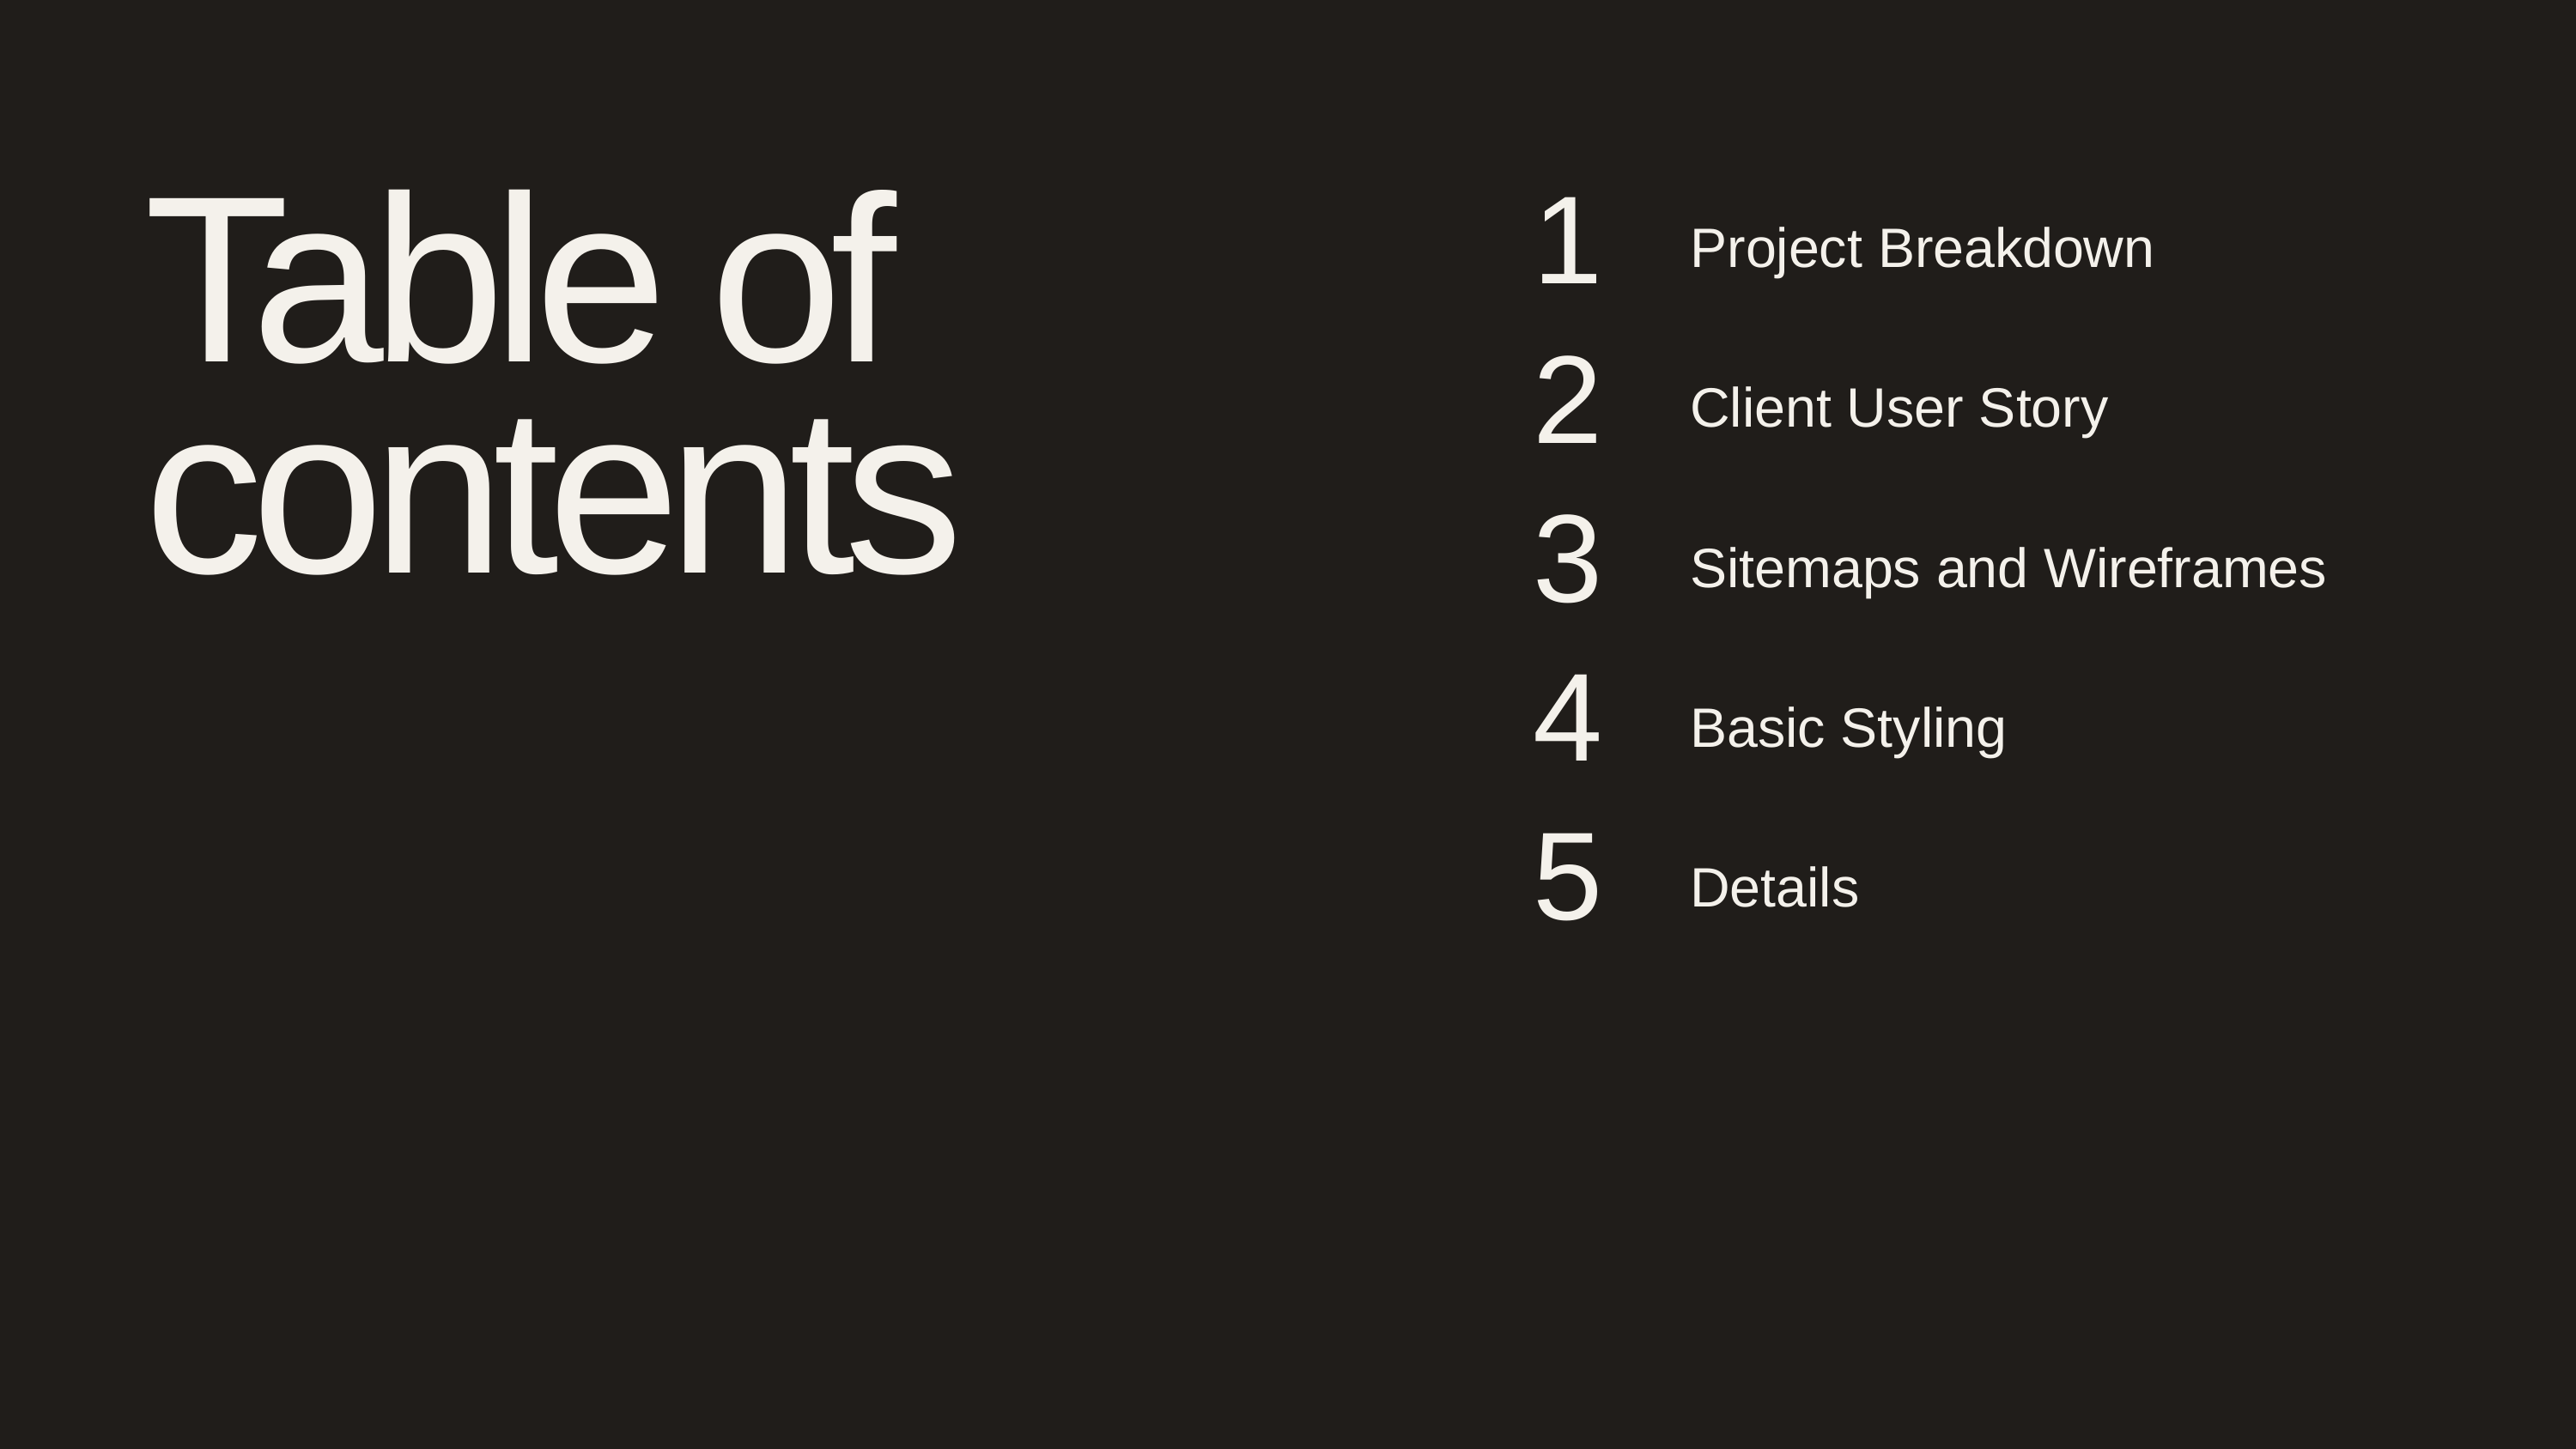

1
Table of contents
Project Breakdown
2
Client User Story
3
Sitemaps and Wireframes
4
Basic Styling
5
Details